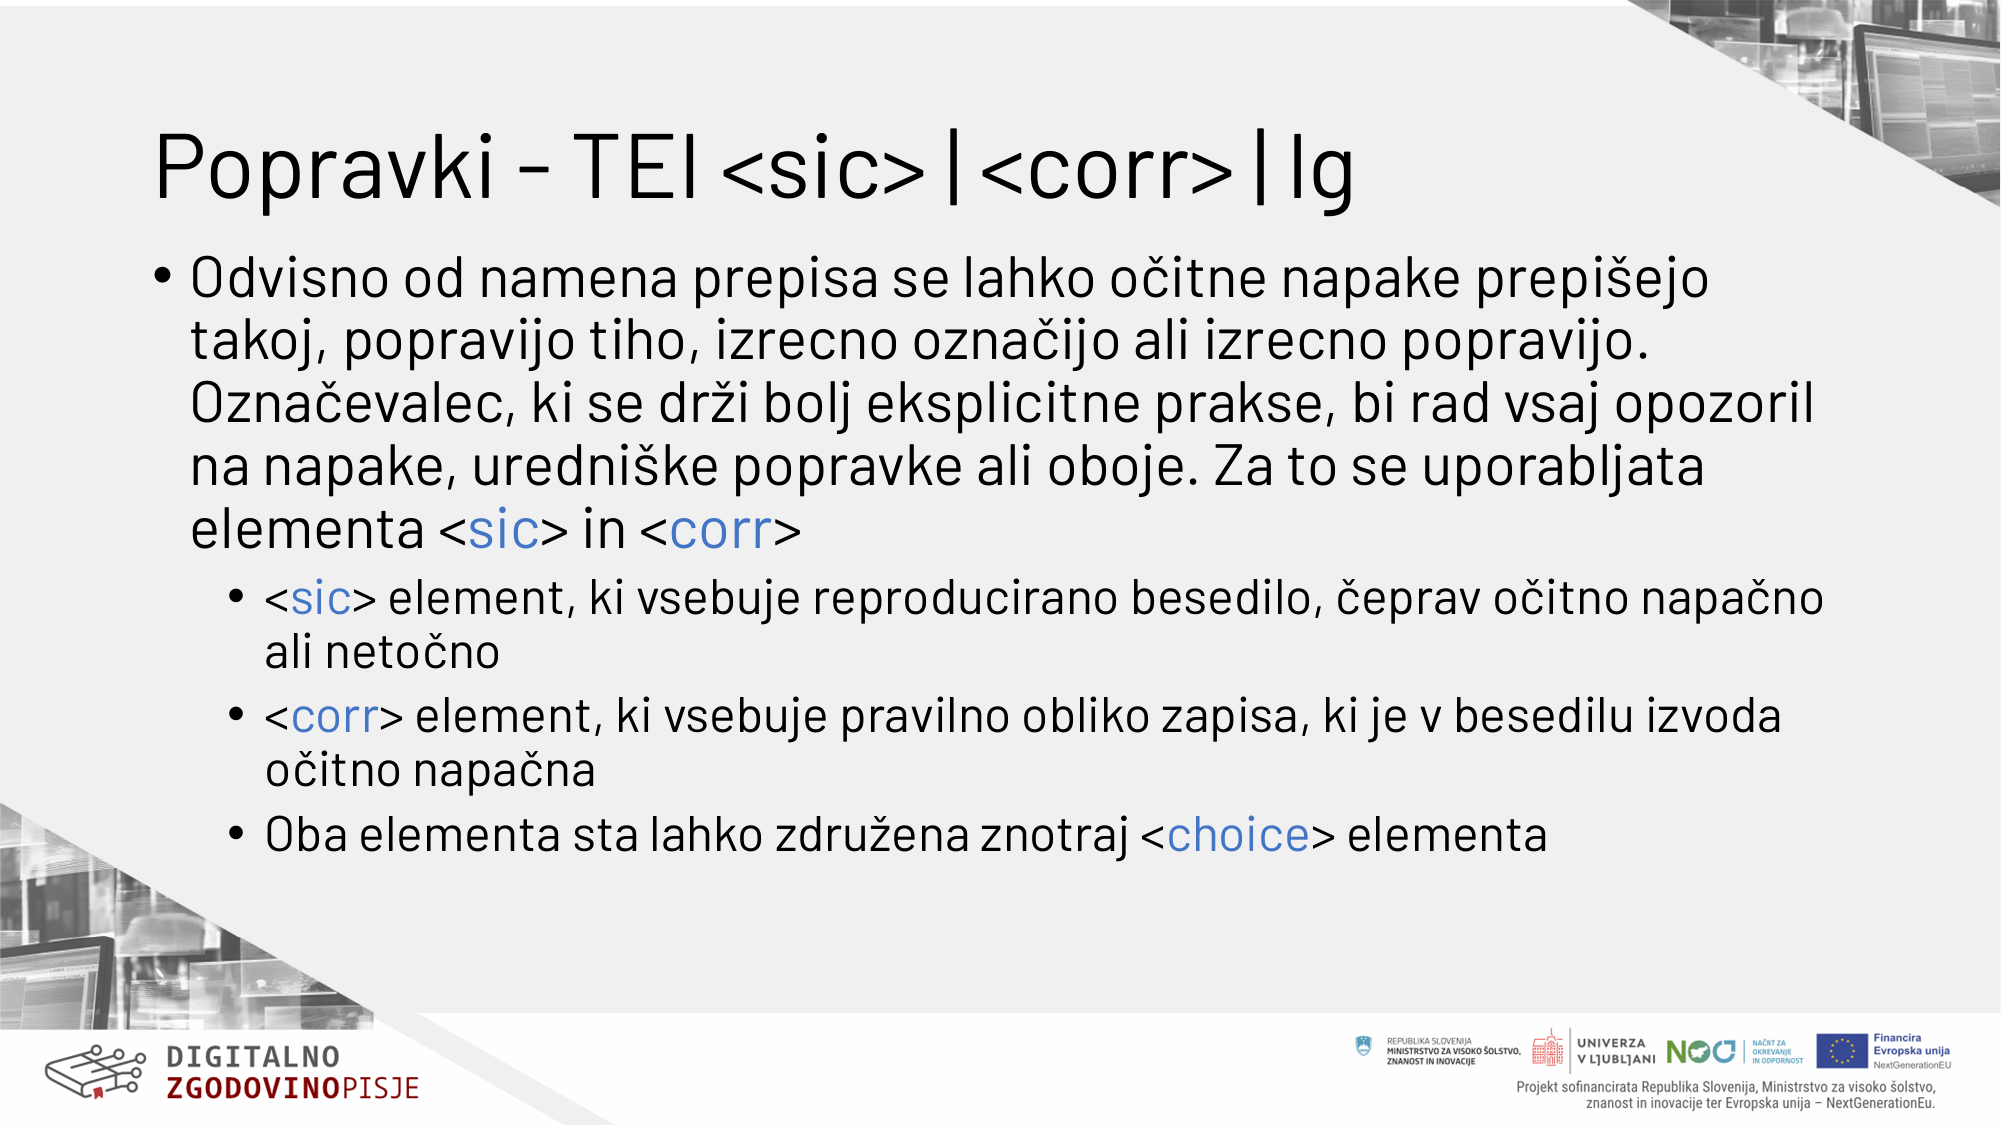

# Popravki - TEI <sic> | <corr> | lg
Odvisno od namena prepisa se lahko očitne napake prepišejo takoj, popravijo tiho, izrecno označijo ali izrecno popravijo. Označevalec, ki se drži bolj eksplicitne prakse, bi rad vsaj opozoril na napake, uredniške popravke ali oboje. Za to se uporabljata elementa <sic> in <corr>
<sic> element, ki vsebuje reproducirano besedilo, čeprav očitno napačno ali netočno
<corr> element, ki vsebuje pravilno obliko zapisa, ki je v besedilu izvoda očitno napačna
Oba elementa sta lahko združena znotraj <choice> elementa